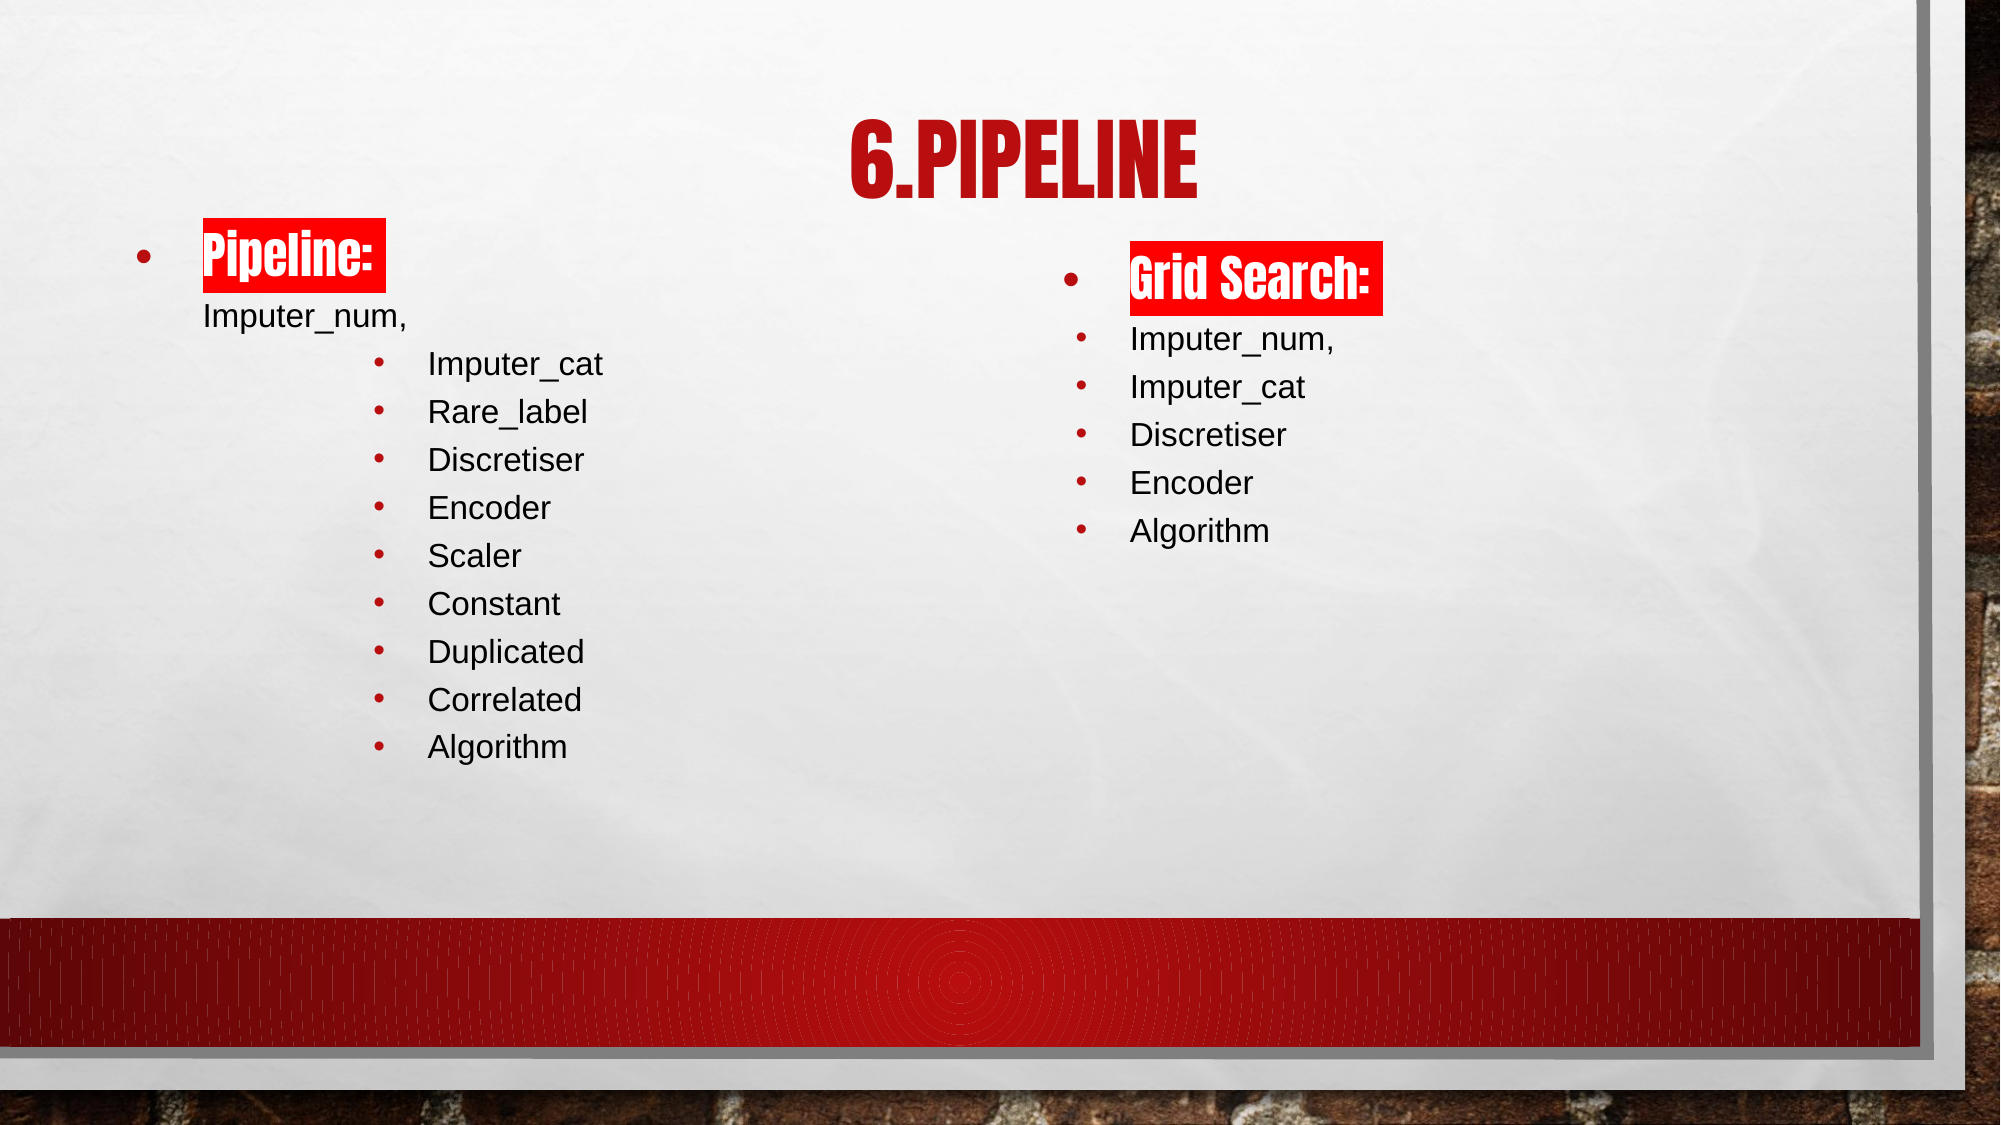

# 6.PIPELINE
Pipeline: 	Imputer_num,
Imputer_cat
Rare_label
Discretiser
Encoder
Scaler
Constant
Duplicated
Correlated
Algorithm

Grid Search:
Imputer_num,
Imputer_cat
Discretiser
Encoder
Algorithm